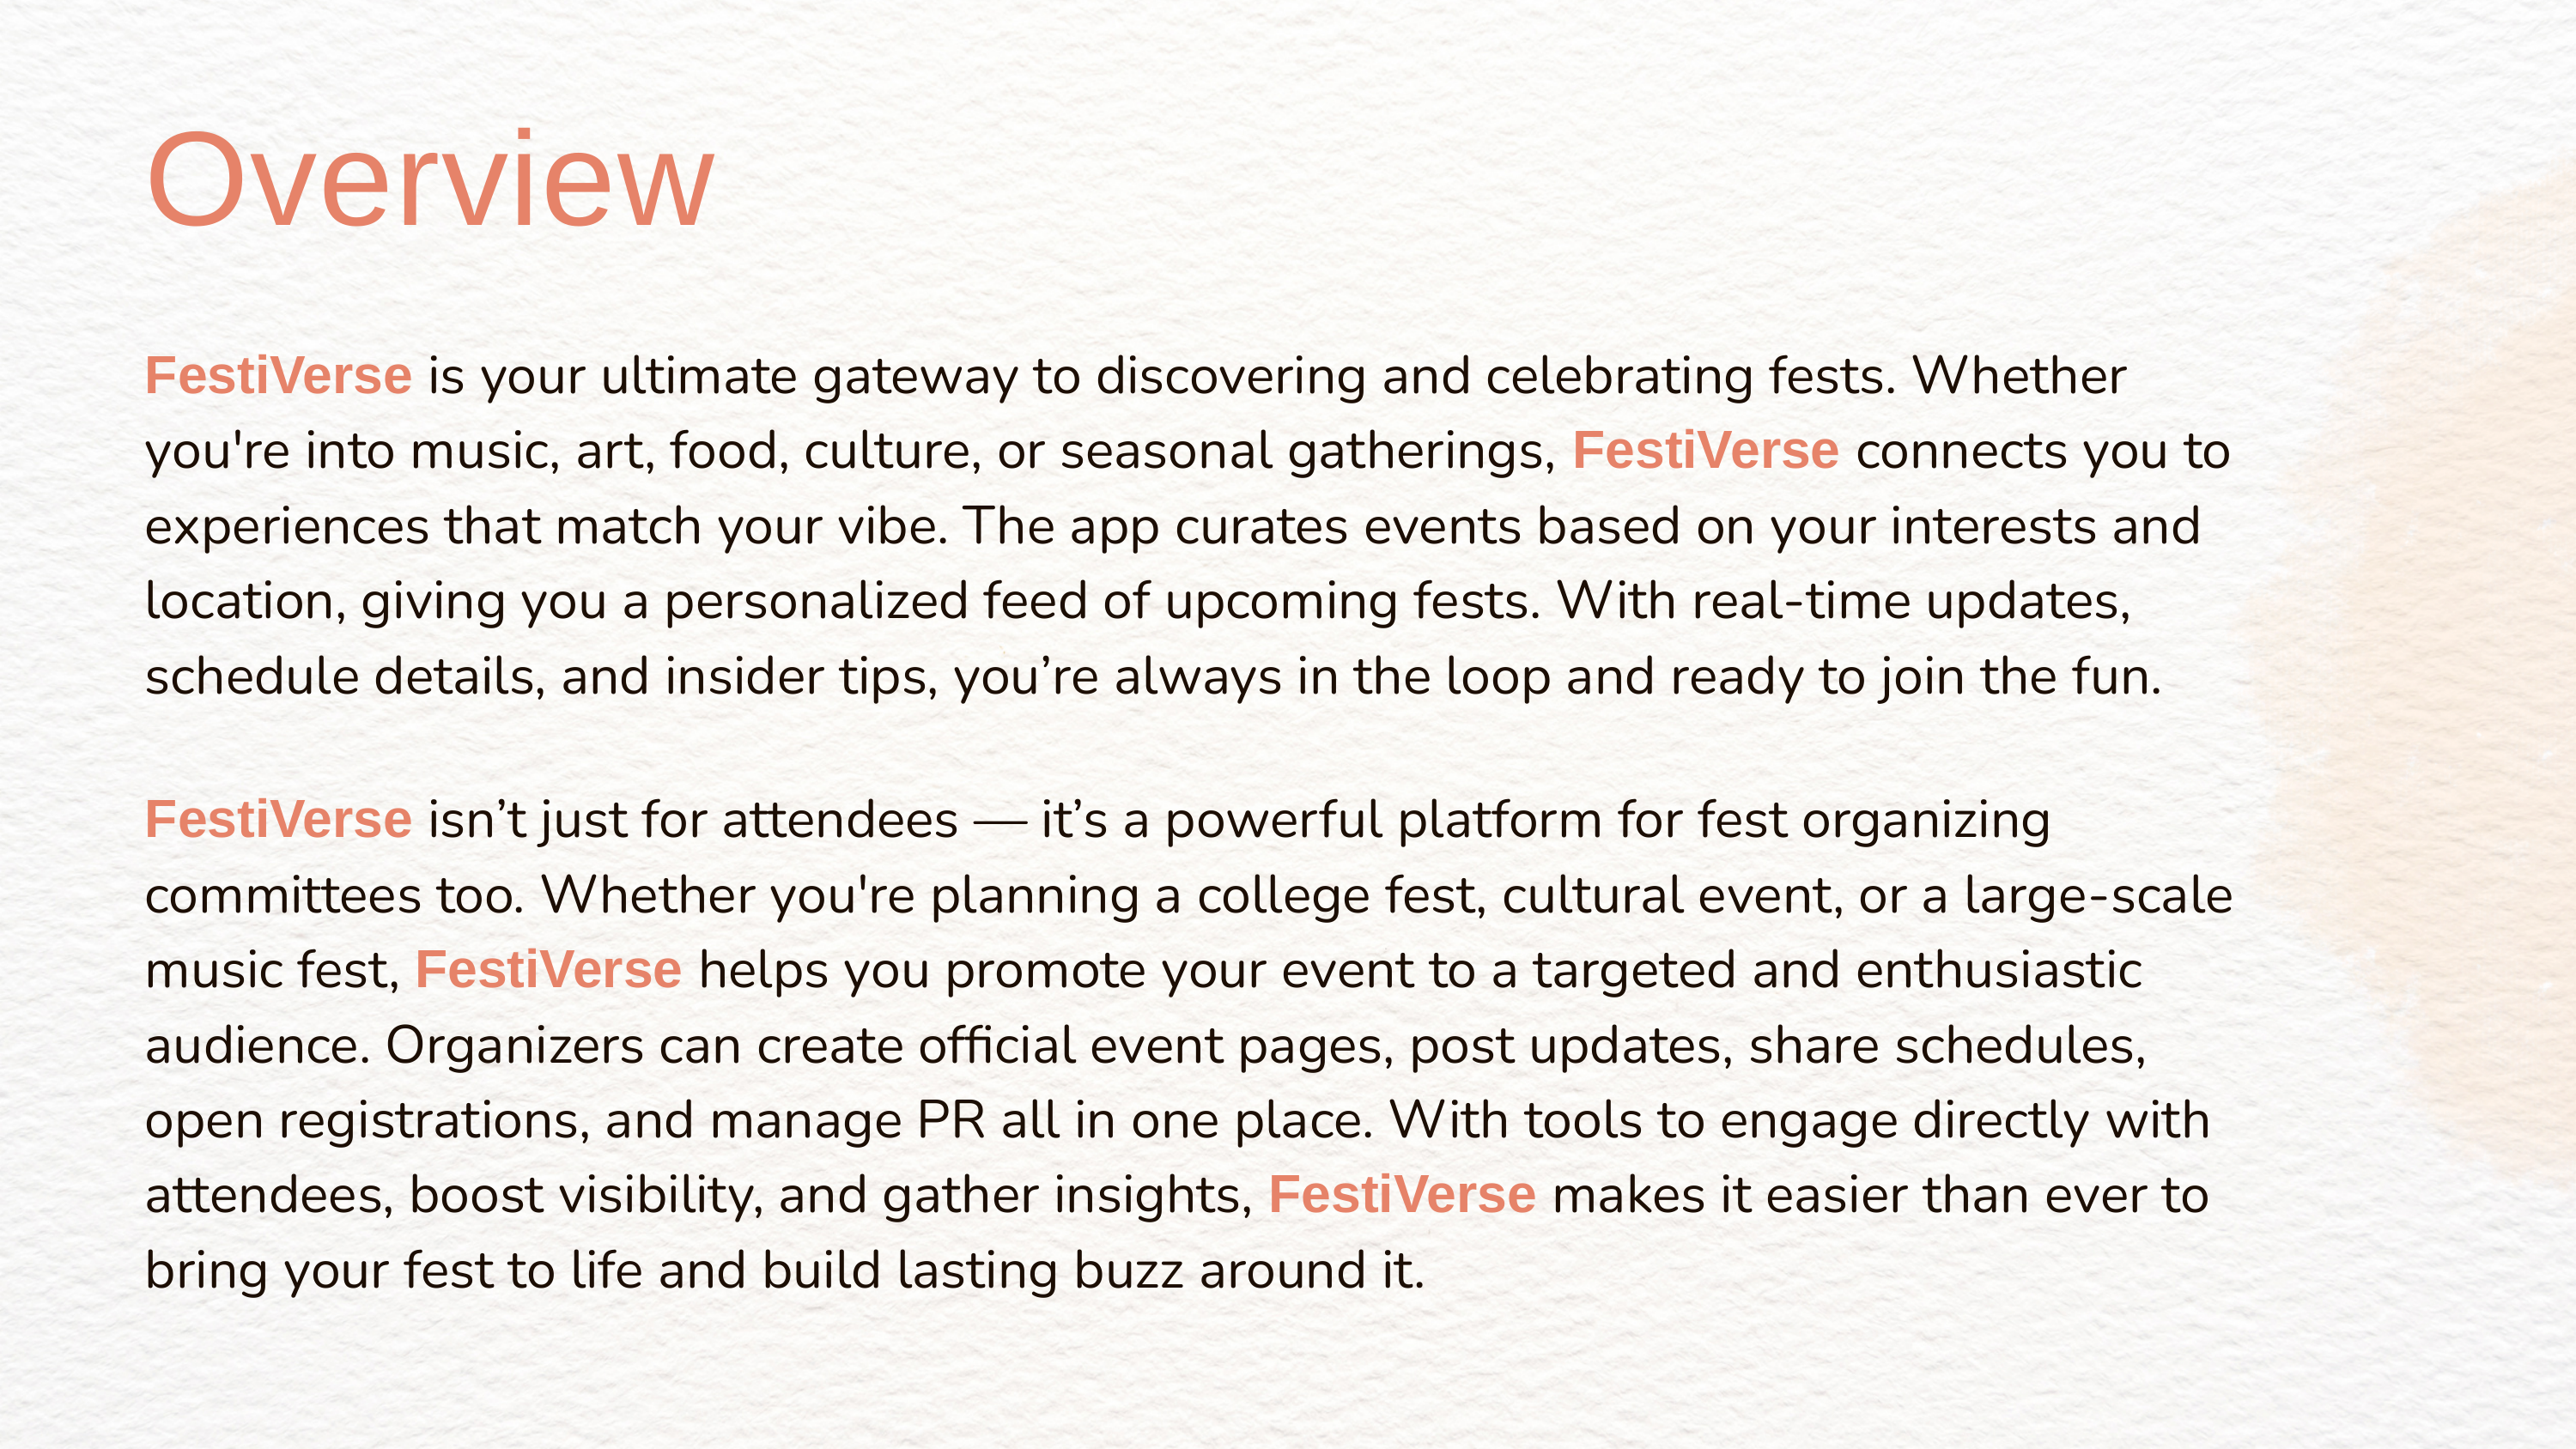

Overview

FestiVerse is your ultimate gateway to discovering and celebrating fests. Whether you're into music, art, food, culture, or seasonal gatherings, FestiVerse connects you to experiences that match your vibe. The app curates events based on your interests and location, giving you a personalized feed of upcoming fests. With real-time updates, schedule details, and insider tips, you’re always in the loop and ready to join the fun.
FestiVerse isn’t just for attendees — it’s a powerful platform for fest organizing committees too. Whether you're planning a college fest, cultural event, or a large-scale music fest, FestiVerse helps you promote your event to a targeted and enthusiastic audience. Organizers can create official event pages, post updates, share schedules, open registrations, and manage PR all in one place. With tools to engage directly with attendees, boost visibility, and gather insights, FestiVerse makes it easier than ever to bring your fest to life and build lasting buzz around it.